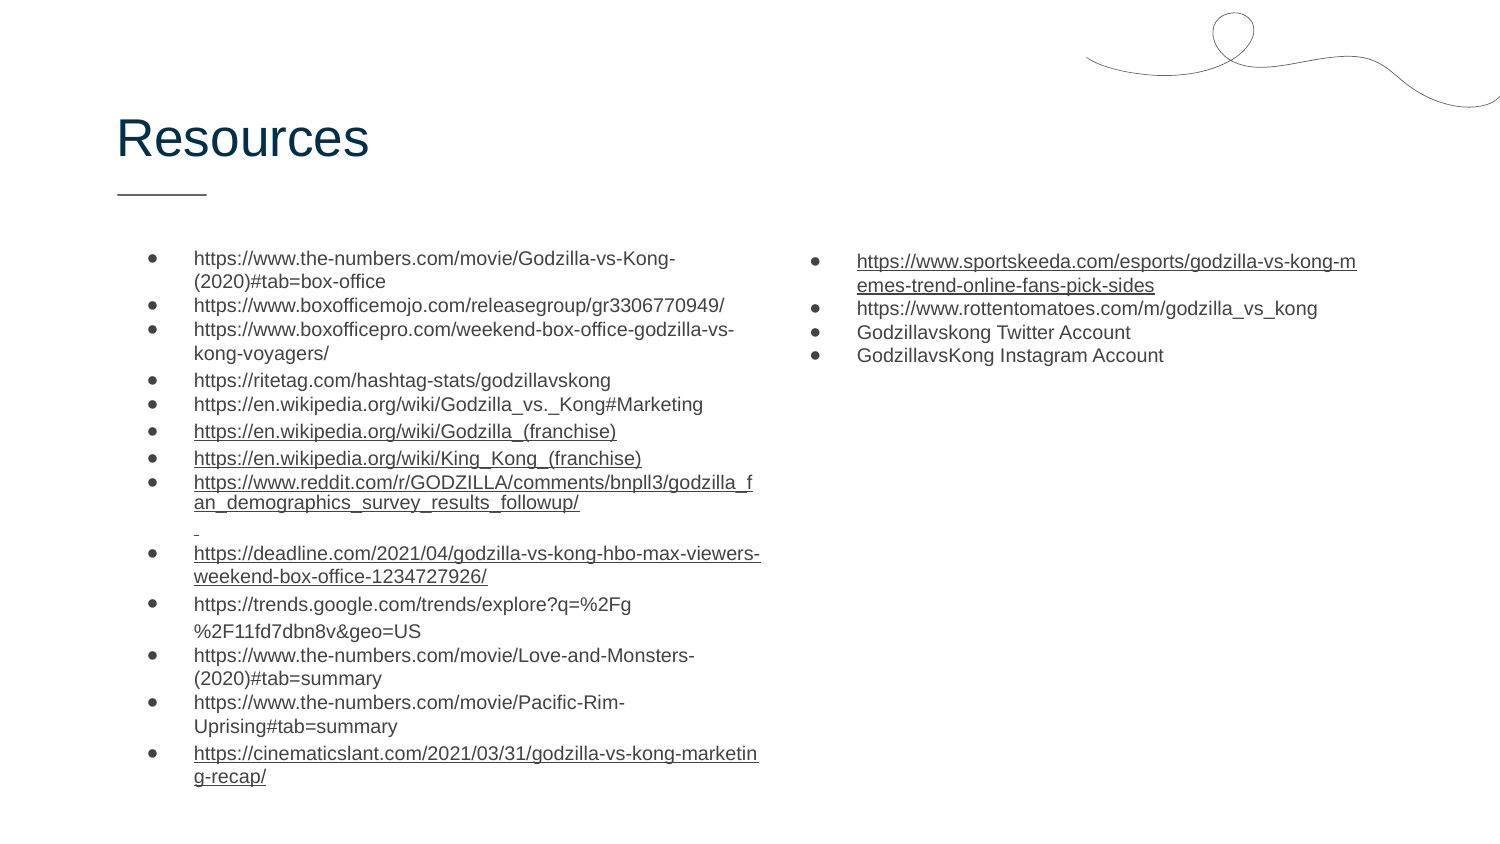

# Resources

https://www.the-numbers.com/movie/Godzilla-vs-Kong-(2020)#tab=box-office
https://www.boxofficemojo.com/releasegroup/gr3306770949/
https://www.boxofficepro.com/weekend-box-office-godzilla-vs-kong-voyagers/
https://ritetag.com/hashtag-stats/godzillavskong
https://en.wikipedia.org/wiki/Godzilla_vs._Kong#Marketing
https://en.wikipedia.org/wiki/Godzilla_(franchise)
https://en.wikipedia.org/wiki/King_Kong_(franchise)
https://www.reddit.com/r/GODZILLA/comments/bnpll3/godzilla_fan_demographics_survey_results_followup/
https://deadline.com/2021/04/godzilla-vs-kong-hbo-max-viewers-weekend-box-office-1234727926/
https://trends.google.com/trends/explore?q=%2Fg%2F11fd7dbn8v&geo=US
https://www.the-numbers.com/movie/Love-and-Monsters-(2020)#tab=summary
https://www.the-numbers.com/movie/Pacific-Rim-Uprising#tab=summary
https://cinematicslant.com/2021/03/31/godzilla-vs-kong-marketing-recap/
https://www.sportskeeda.com/esports/godzilla-vs-kong-memes-trend-online-fans-pick-sides
https://www.rottentomatoes.com/m/godzilla_vs_kong
Godzillavskong Twitter Account
GodzillavsKong Instagram Account